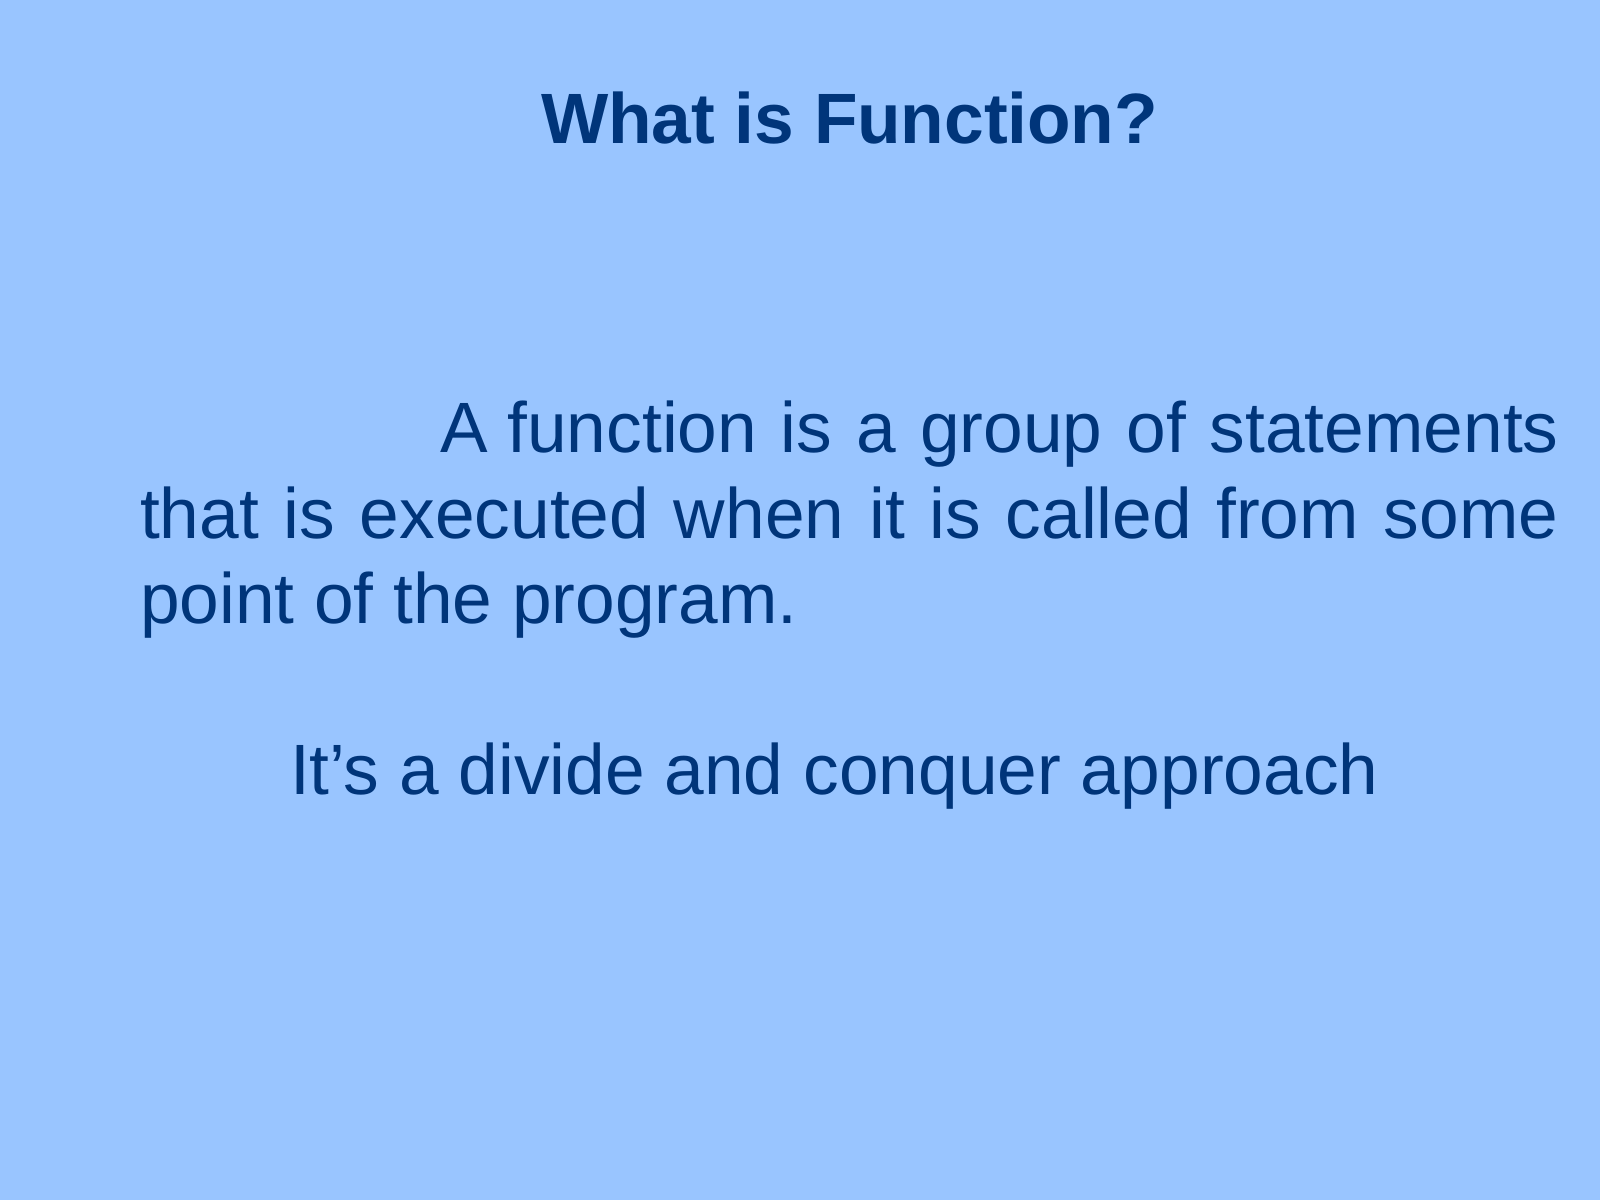

What is Function?

		A function is a group of statements that is executed when it is called from some point of the program.

	It’s a divide and conquer approach